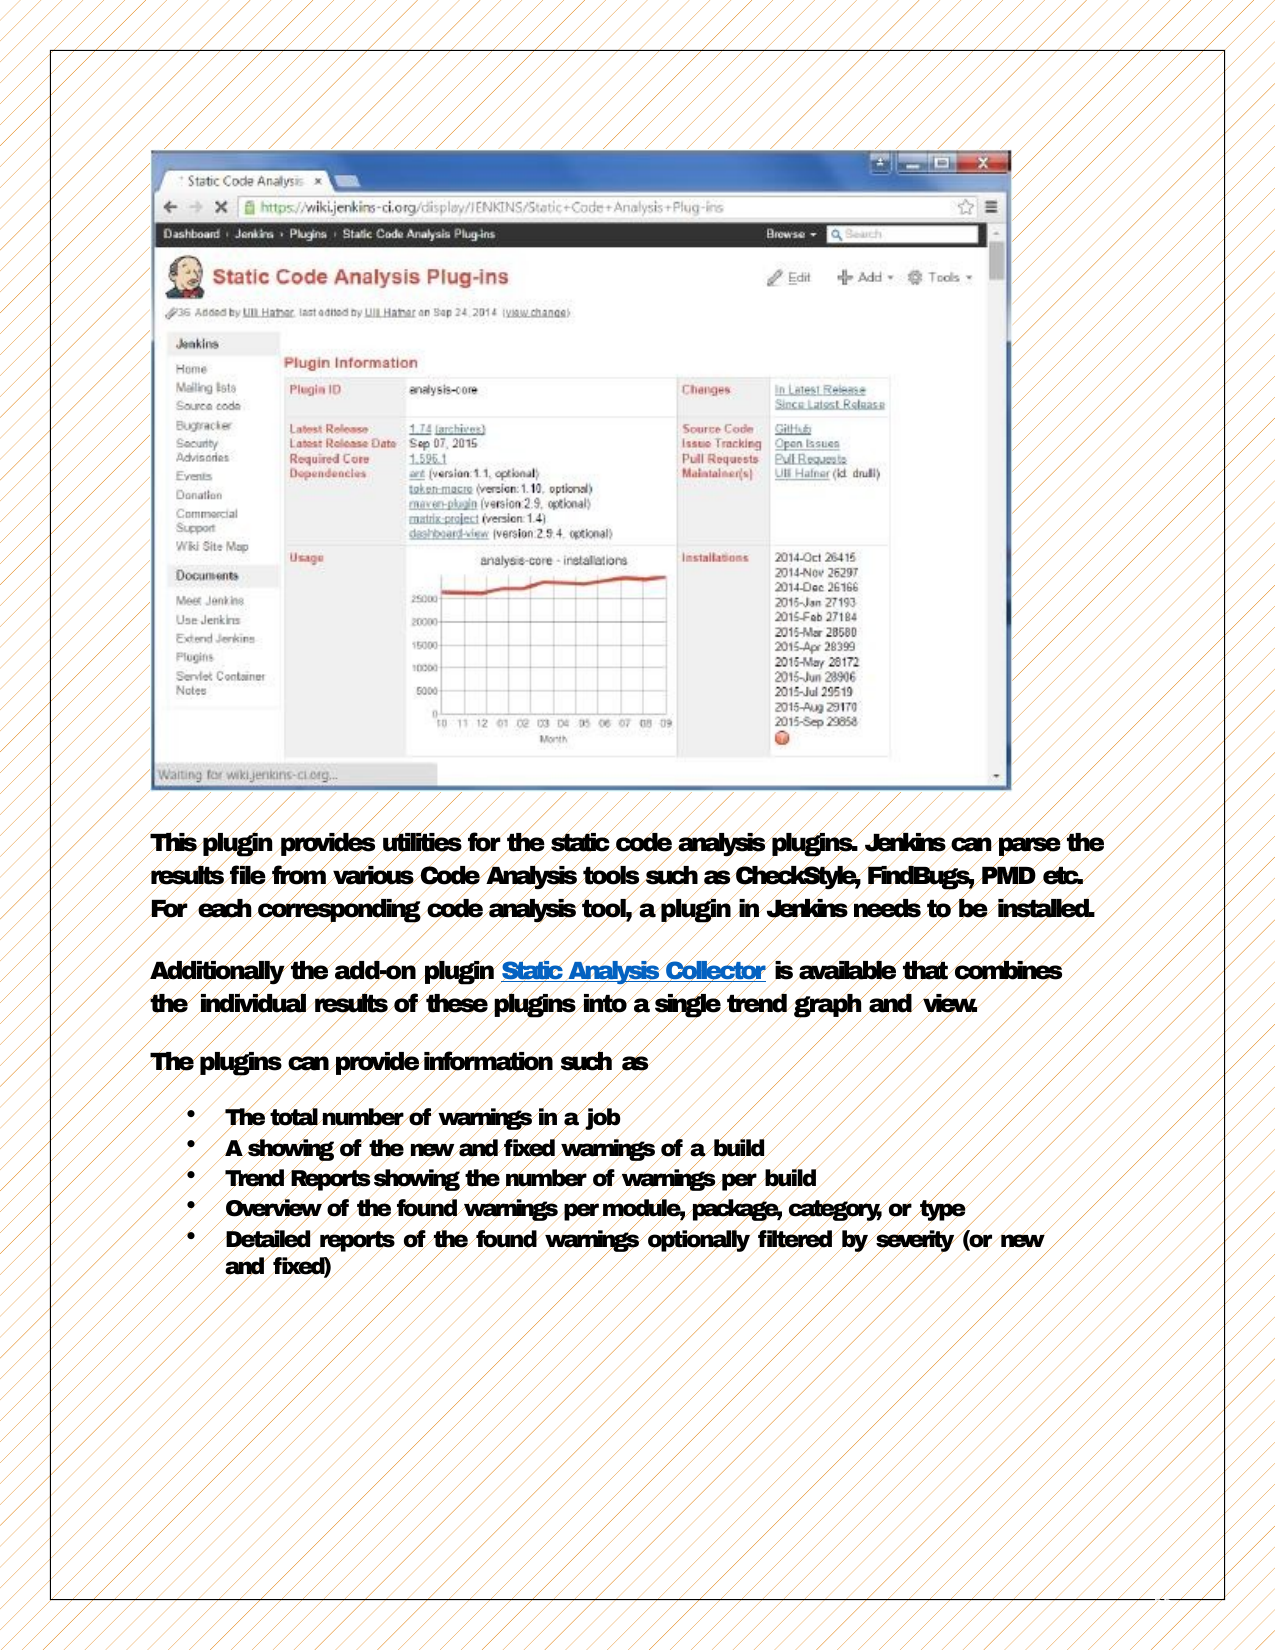

This plugin provides utilities for the static code analysis plugins. Jenkins can parse the  results file from various Code Analysis tools such as CheckStyle, FindBugs, PMD etc. For  each corresponding code analysis tool, a plugin in Jenkins needs to be installed.
Additionally the add-on plugin Static Analysis Collector is available that combines the  individual results of these plugins into a single trend graph and view.

The plugins can provide information such as

The total number of warnings in a job
A showing of the new and fixed warnings of a build
Trend Reports showing the number of warnings per build
Overview of the found warnings per module, package, category, or type
Detailed reports of the found warnings optionally filtered by severity (or new and fixed)
55